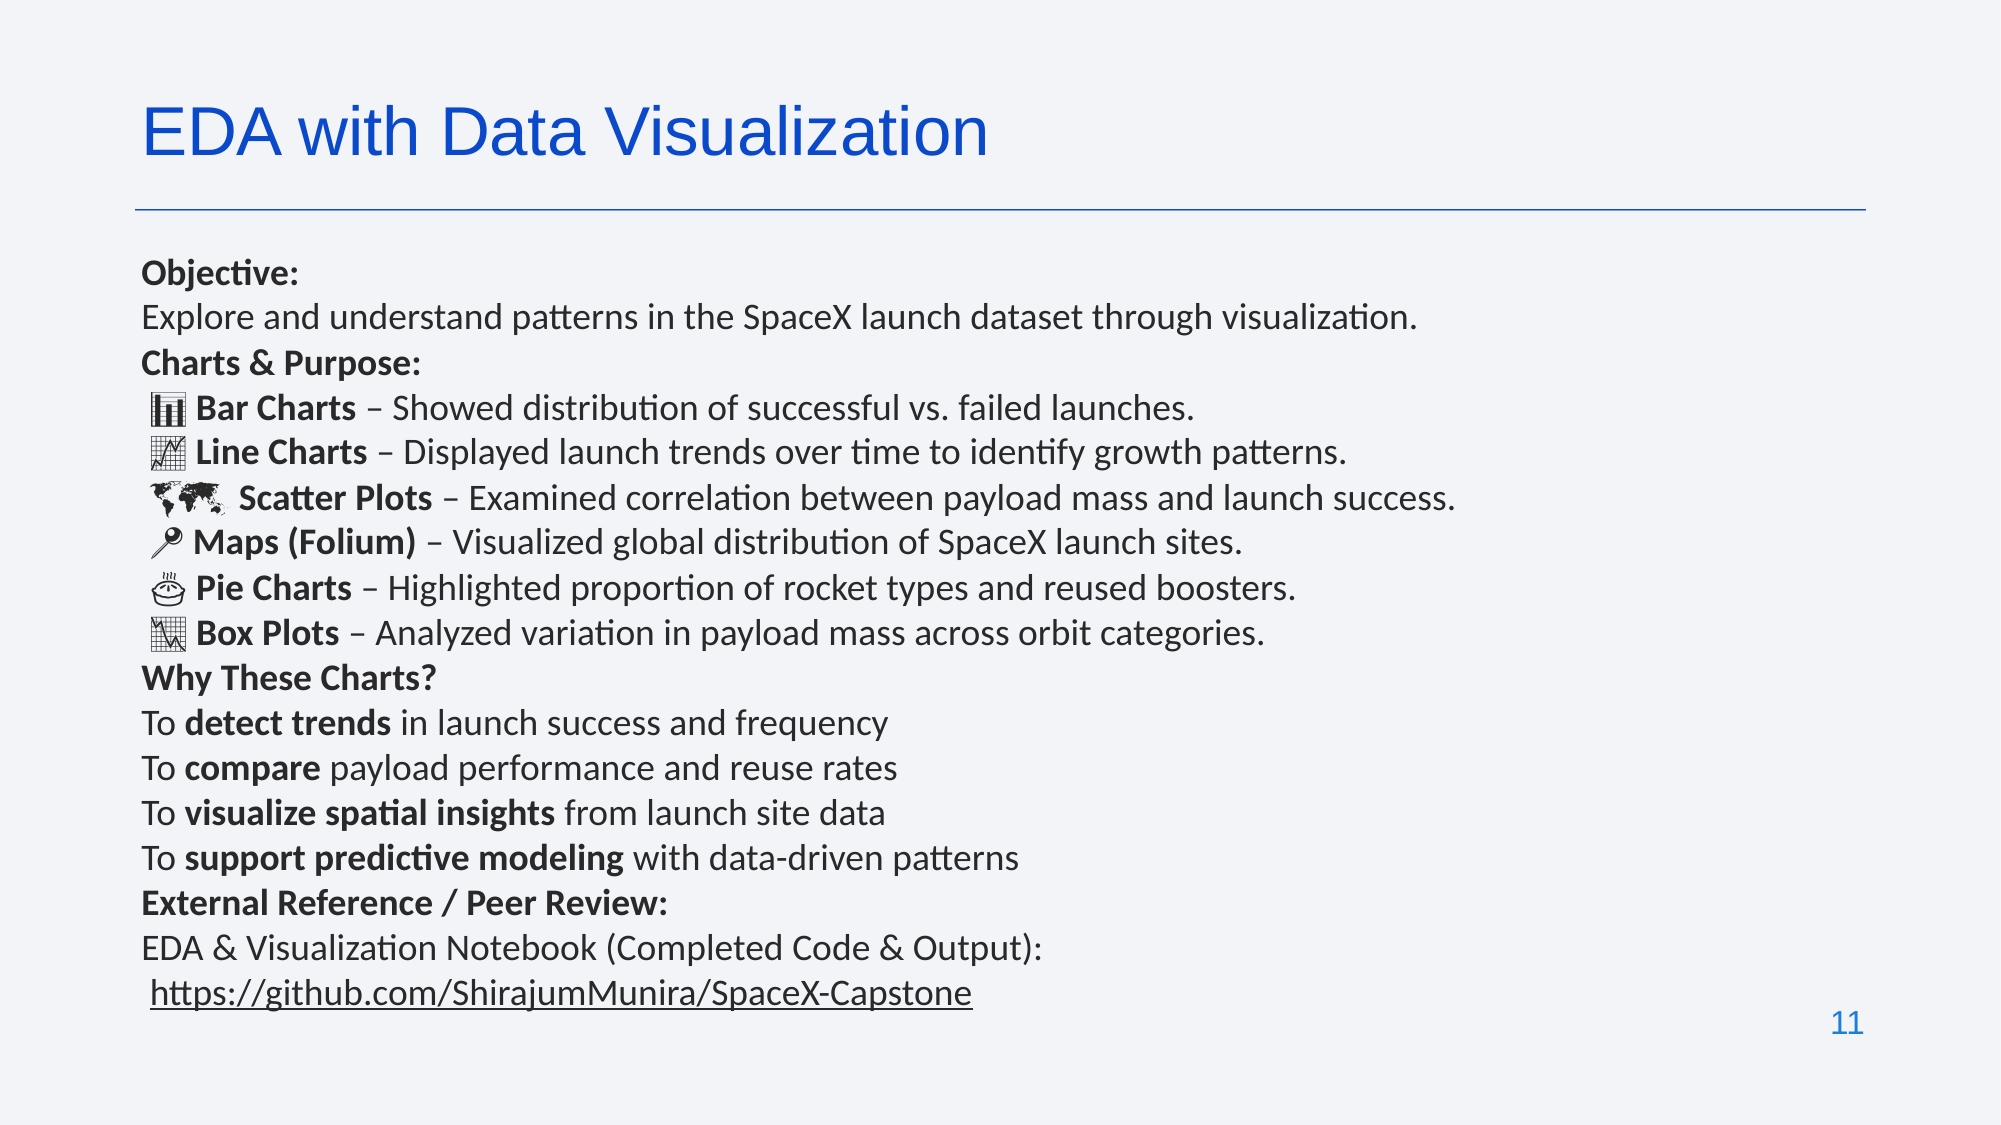

EDA with Data Visualization
Objective:
Explore and understand patterns in the SpaceX launch dataset through visualization.
Charts & Purpose:
 📊 Bar Charts – Showed distribution of successful vs. failed launches.
 📈 Line Charts – Displayed launch trends over time to identify growth patterns.
 🗺️ Scatter Plots – Examined correlation between payload mass and launch success.
 📍 Maps (Folium) – Visualized global distribution of SpaceX launch sites.
 🥧 Pie Charts – Highlighted proportion of rocket types and reused boosters.
 📉 Box Plots – Analyzed variation in payload mass across orbit categories.
Why These Charts?
To detect trends in launch success and frequency
To compare payload performance and reuse rates
To visualize spatial insights from launch site data
To support predictive modeling with data-driven patterns
External Reference / Peer Review:
EDA & Visualization Notebook (Completed Code & Output):
 https://github.com/ShirajumMunira/SpaceX-Capstone

11